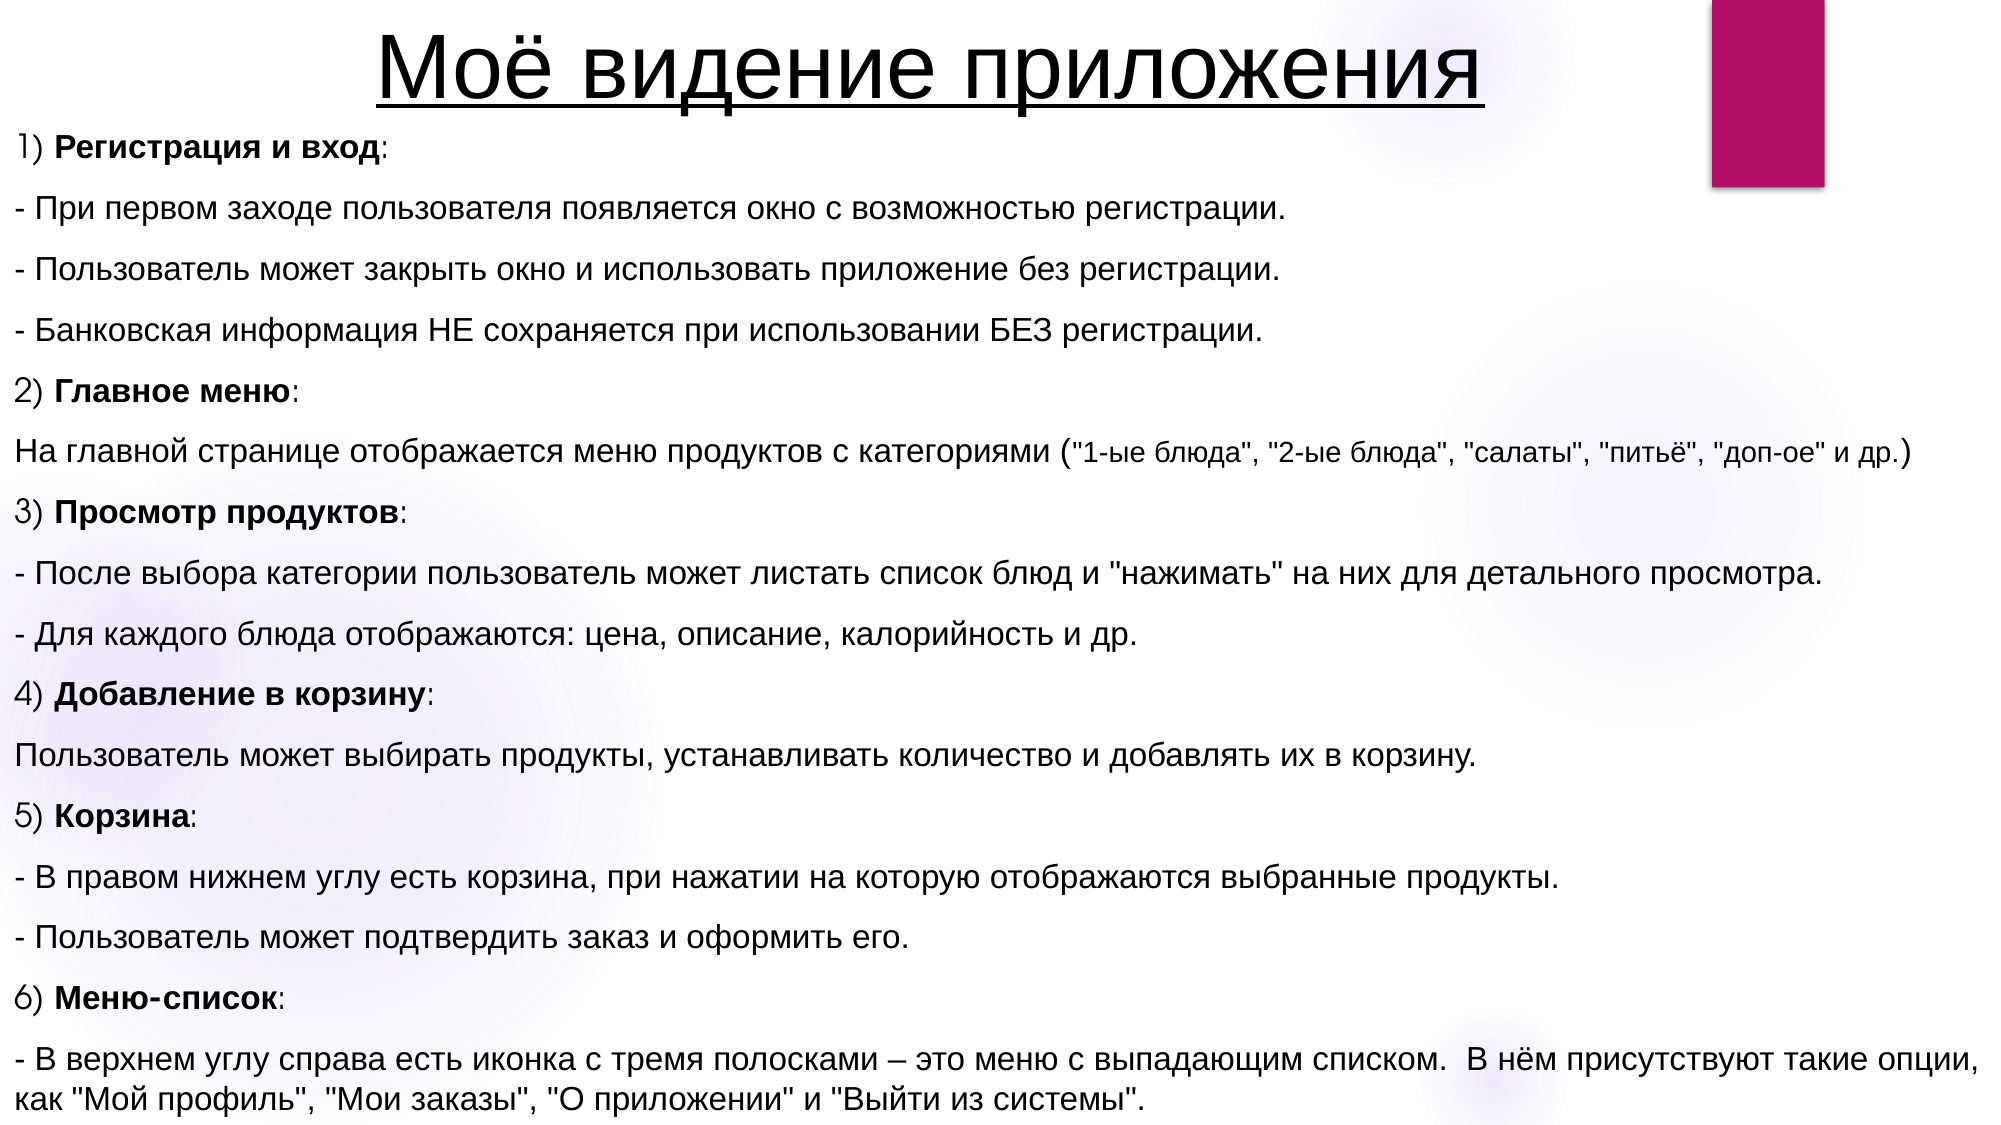

# Моё видение приложения
1) Регистрация и вход:
- При первом заходе пользователя появляется окно с возможностью регистрации.
- Пользователь может закрыть окно и использовать приложение без регистрации.
- Банковская информация НЕ сохраняется при использовании БЕЗ регистрации.
2) Главное меню:
На главной странице отображается меню продуктов с категориями ("1-ые блюда", "2-ые блюда", "салаты", "питьё", "доп-ое" и др.)
3) Просмотр продуктов:
- После выбора категории пользователь может листать список блюд и "нажимать" на них для детального просмотра.
- Для каждого блюда отображаются: цена, описание, калорийность и др.
4) Добавление в корзину:
Пользователь может выбирать продукты, устанавливать количество и добавлять их в корзину.
5) Корзина:
- В правом нижнем углу есть корзина, при нажатии на которую отображаются выбранные продукты.
- Пользователь может подтвердить заказ и оформить его.
6) Меню-список:
- В верхнем углу справа есть иконка с тремя полосками – это меню с выпадающим списком.  В нём присутствуют такие опции, как "Мой профиль", "Мои заказы", "О приложении" и "Выйти из системы".